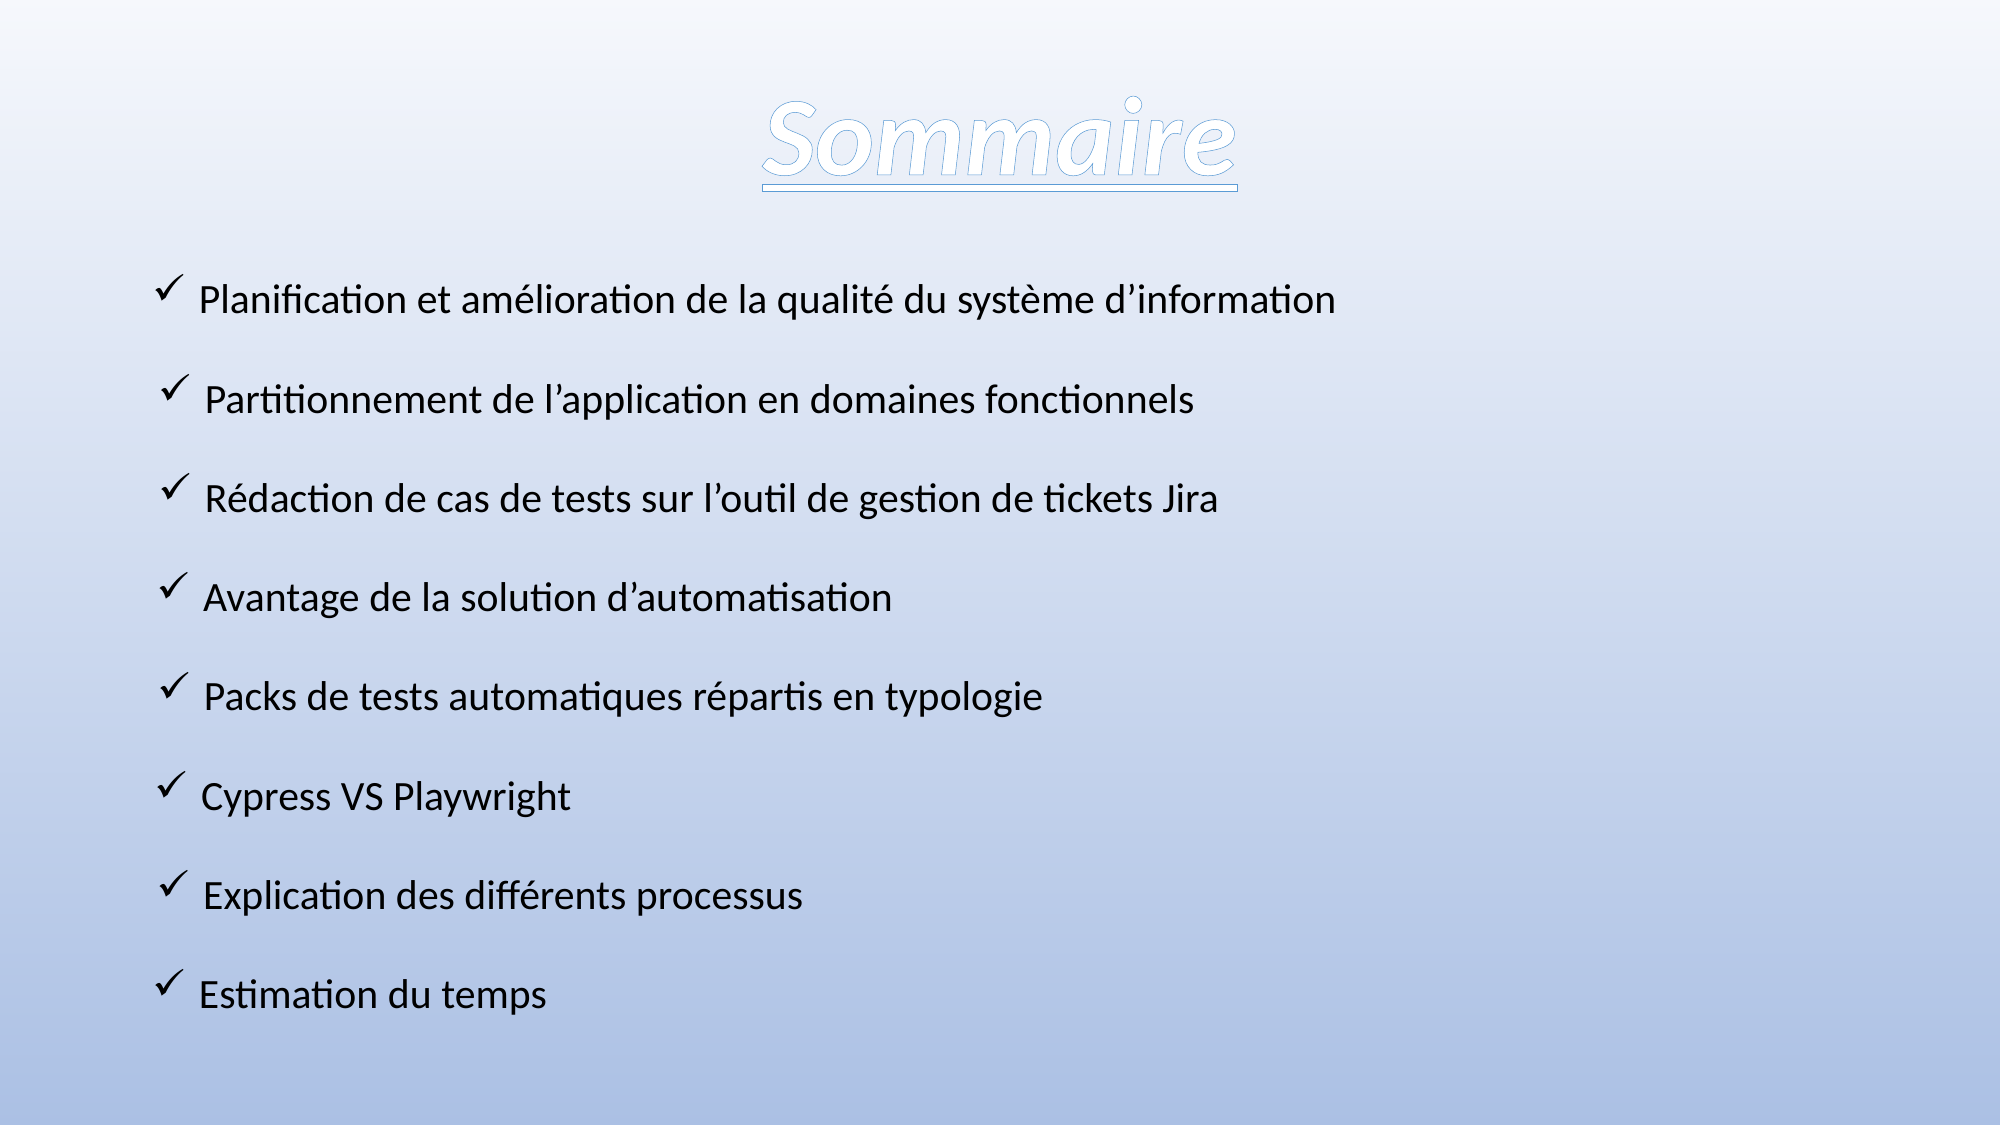

Sommaire
Planification et amélioration de la qualité du système d’information
Partitionnement de l’application en domaines fonctionnels
Rédaction de cas de tests sur l’outil de gestion de tickets Jira
Avantage de la solution d’automatisation
Packs de tests automatiques répartis en typologie
Cypress VS Playwright
Explication des différents processus
Estimation du temps